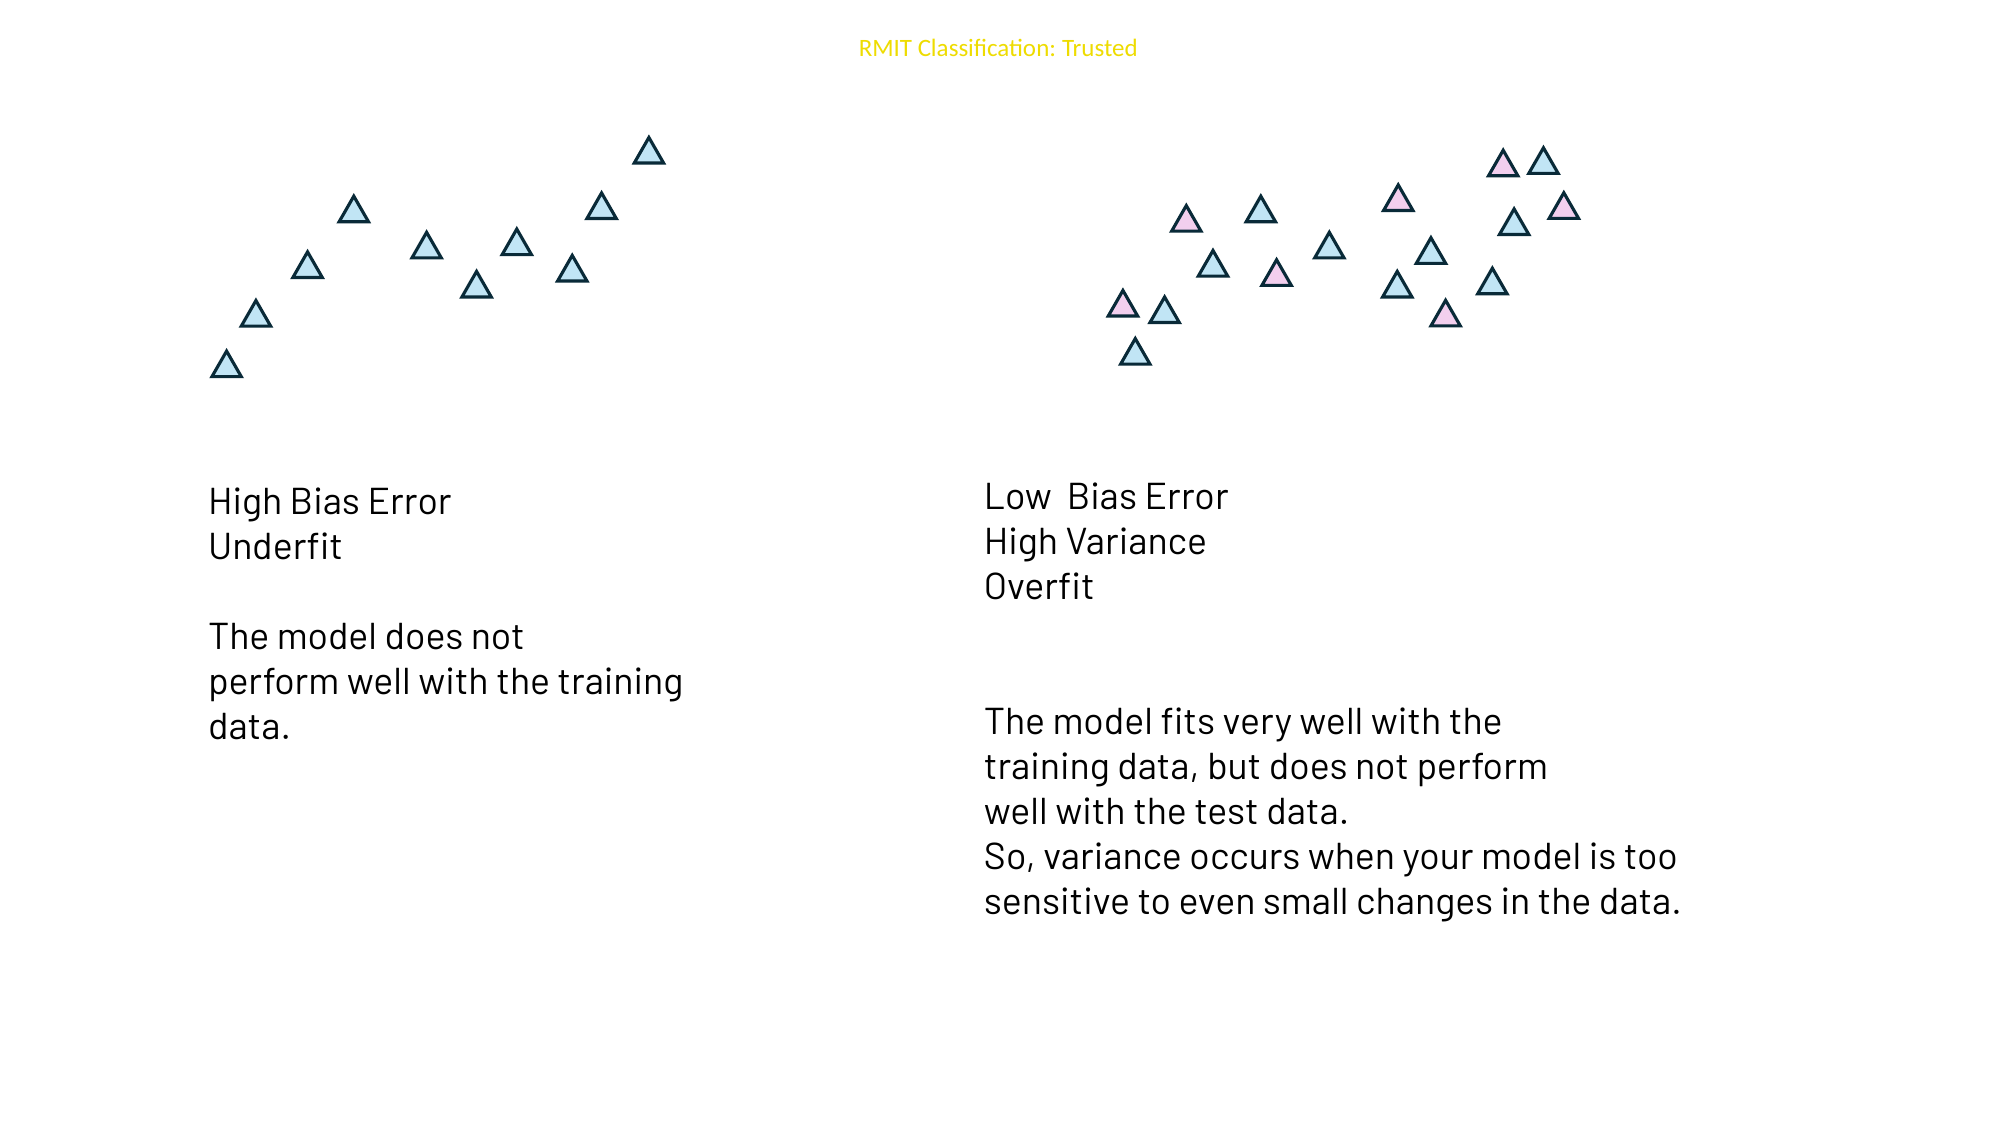

Low  Bias Error
High Variance
Overfit

The model fits very well with the
training data, but does not perform
well with the test data.
So, variance occurs when your model is too
sensitive to even small changes in the data.
High Bias Error
Underfit

The model does not
perform well with the training
data.